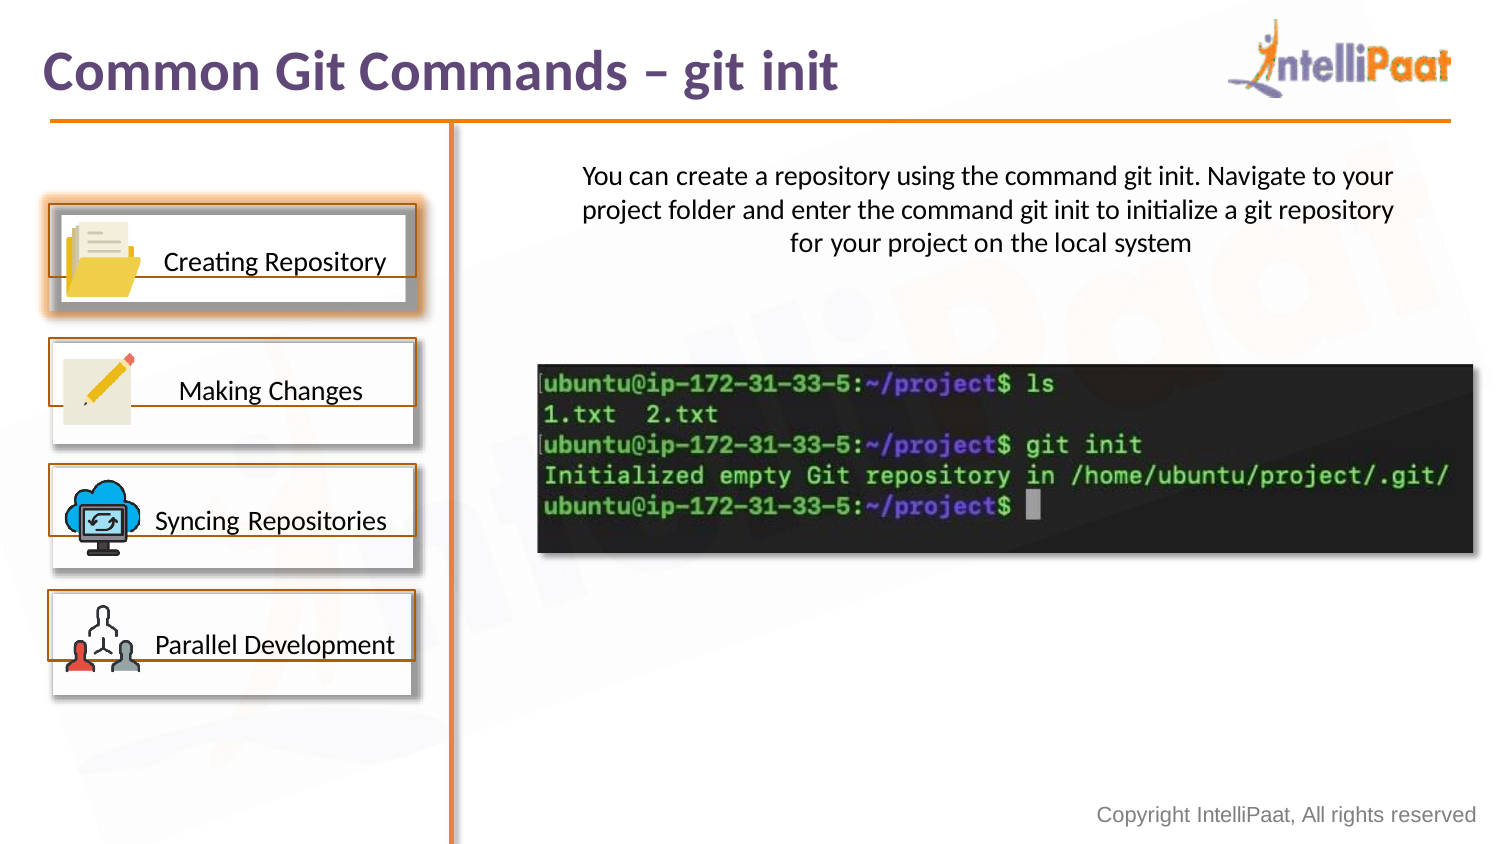

# Common Git Commands – git init

You can create a repository using the command git init. Navigate to your  project folder and enter the command git init to initialize a git repository  for your project on the local system

Creating Repository

Making Changes

Syncing Repositories

Parallel Development

Copyright IntelliPaat, All rights reserved